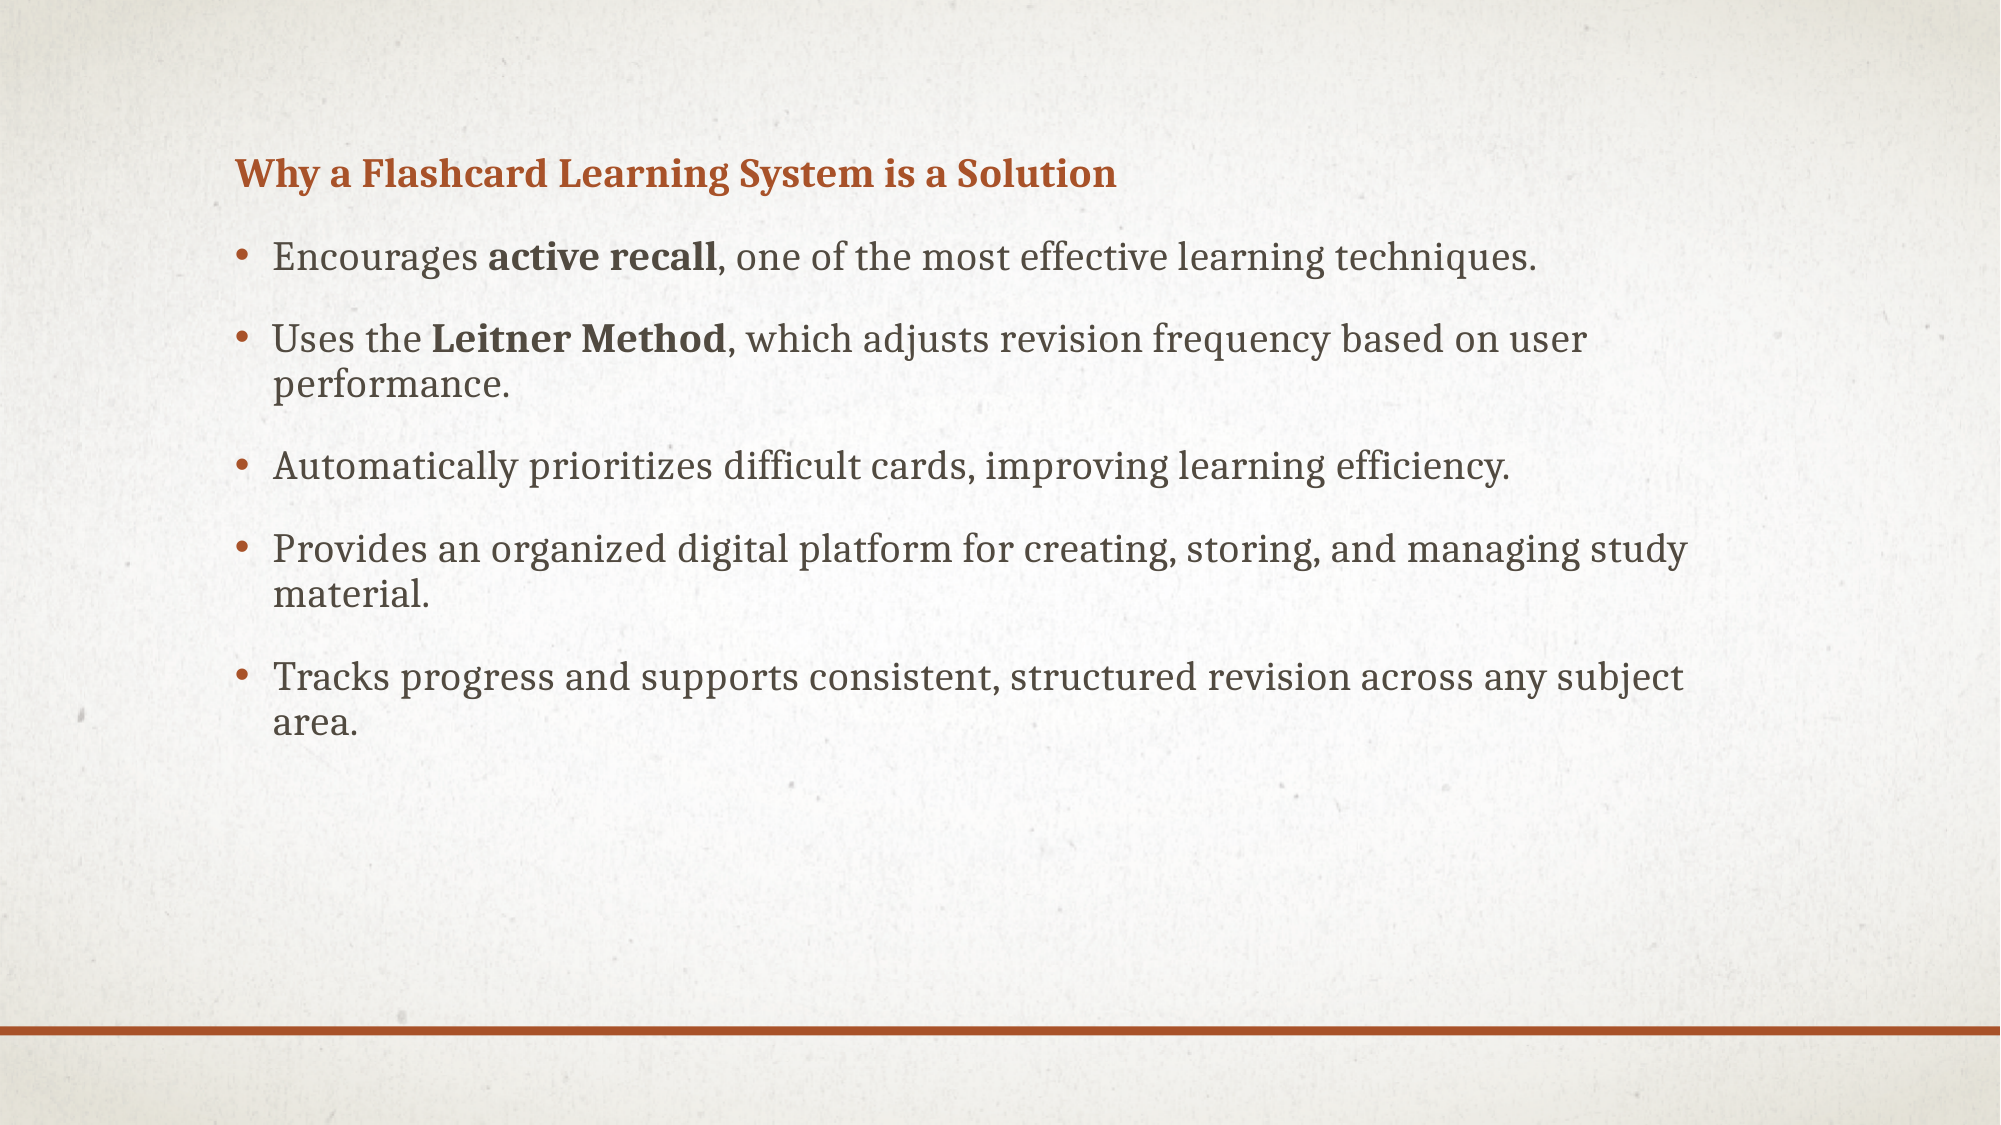

Why a Flashcard Learning System is a Solution
Encourages active recall, one of the most effective learning techniques.
Uses the Leitner Method, which adjusts revision frequency based on user performance.
Automatically prioritizes difficult cards, improving learning efficiency.
Provides an organized digital platform for creating, storing, and managing study material.
Tracks progress and supports consistent, structured revision across any subject area.